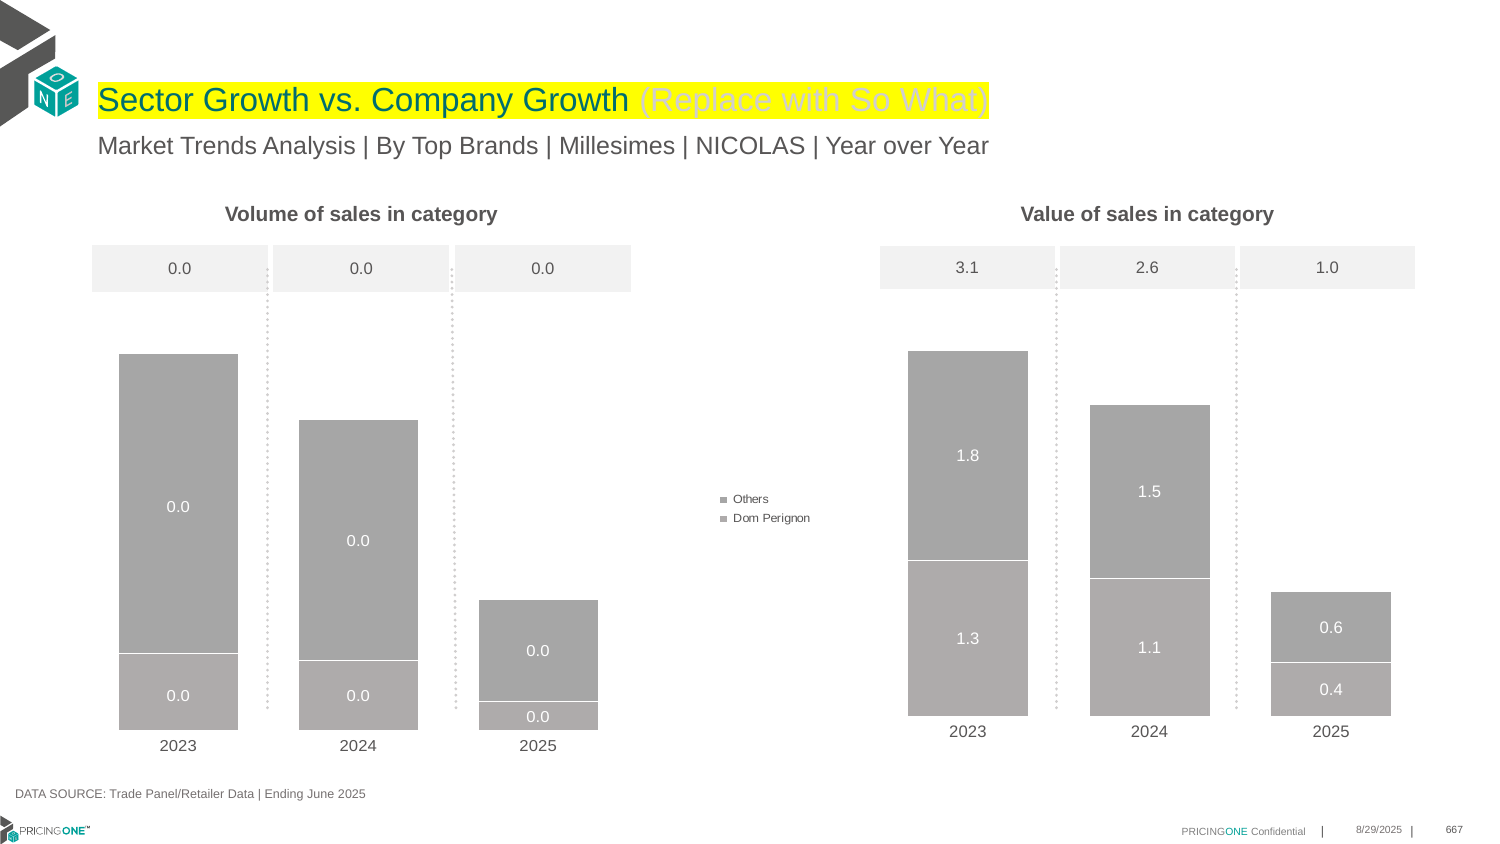

# Sector Growth vs. Company Growth (Replace with So What)
Market Trends Analysis | By Top Brands | Millesimes | NICOLAS | Year over Year
| Value of sales in category |  |  |
| --- | --- | --- |
| 3.1 | 2.6 | 1.0 |
| Volume of sales in category |  |  |
| --- | --- | --- |
| 0.0 | 0.0 | 0.0 |

### Chart

| Category | Dom Perignon | Others |
|---|---|---|
| 2023 | 1.30399 | 1.753172 |
| 2024 | 1.149193 | 1.456059 |
| 2025 | 0.444215 | 0.59424 |

### Chart

| Category | Dom Perignon | Others |
|---|---|---|
| 2023 | 0.003556 | 0.013845 |
| 2024 | 0.003239 | 0.011111 |
| 2025 | 0.001342 | 0.004706 |
DATA SOURCE: Trade Panel/Retailer Data | Ending June 2025

8/29/2025
667